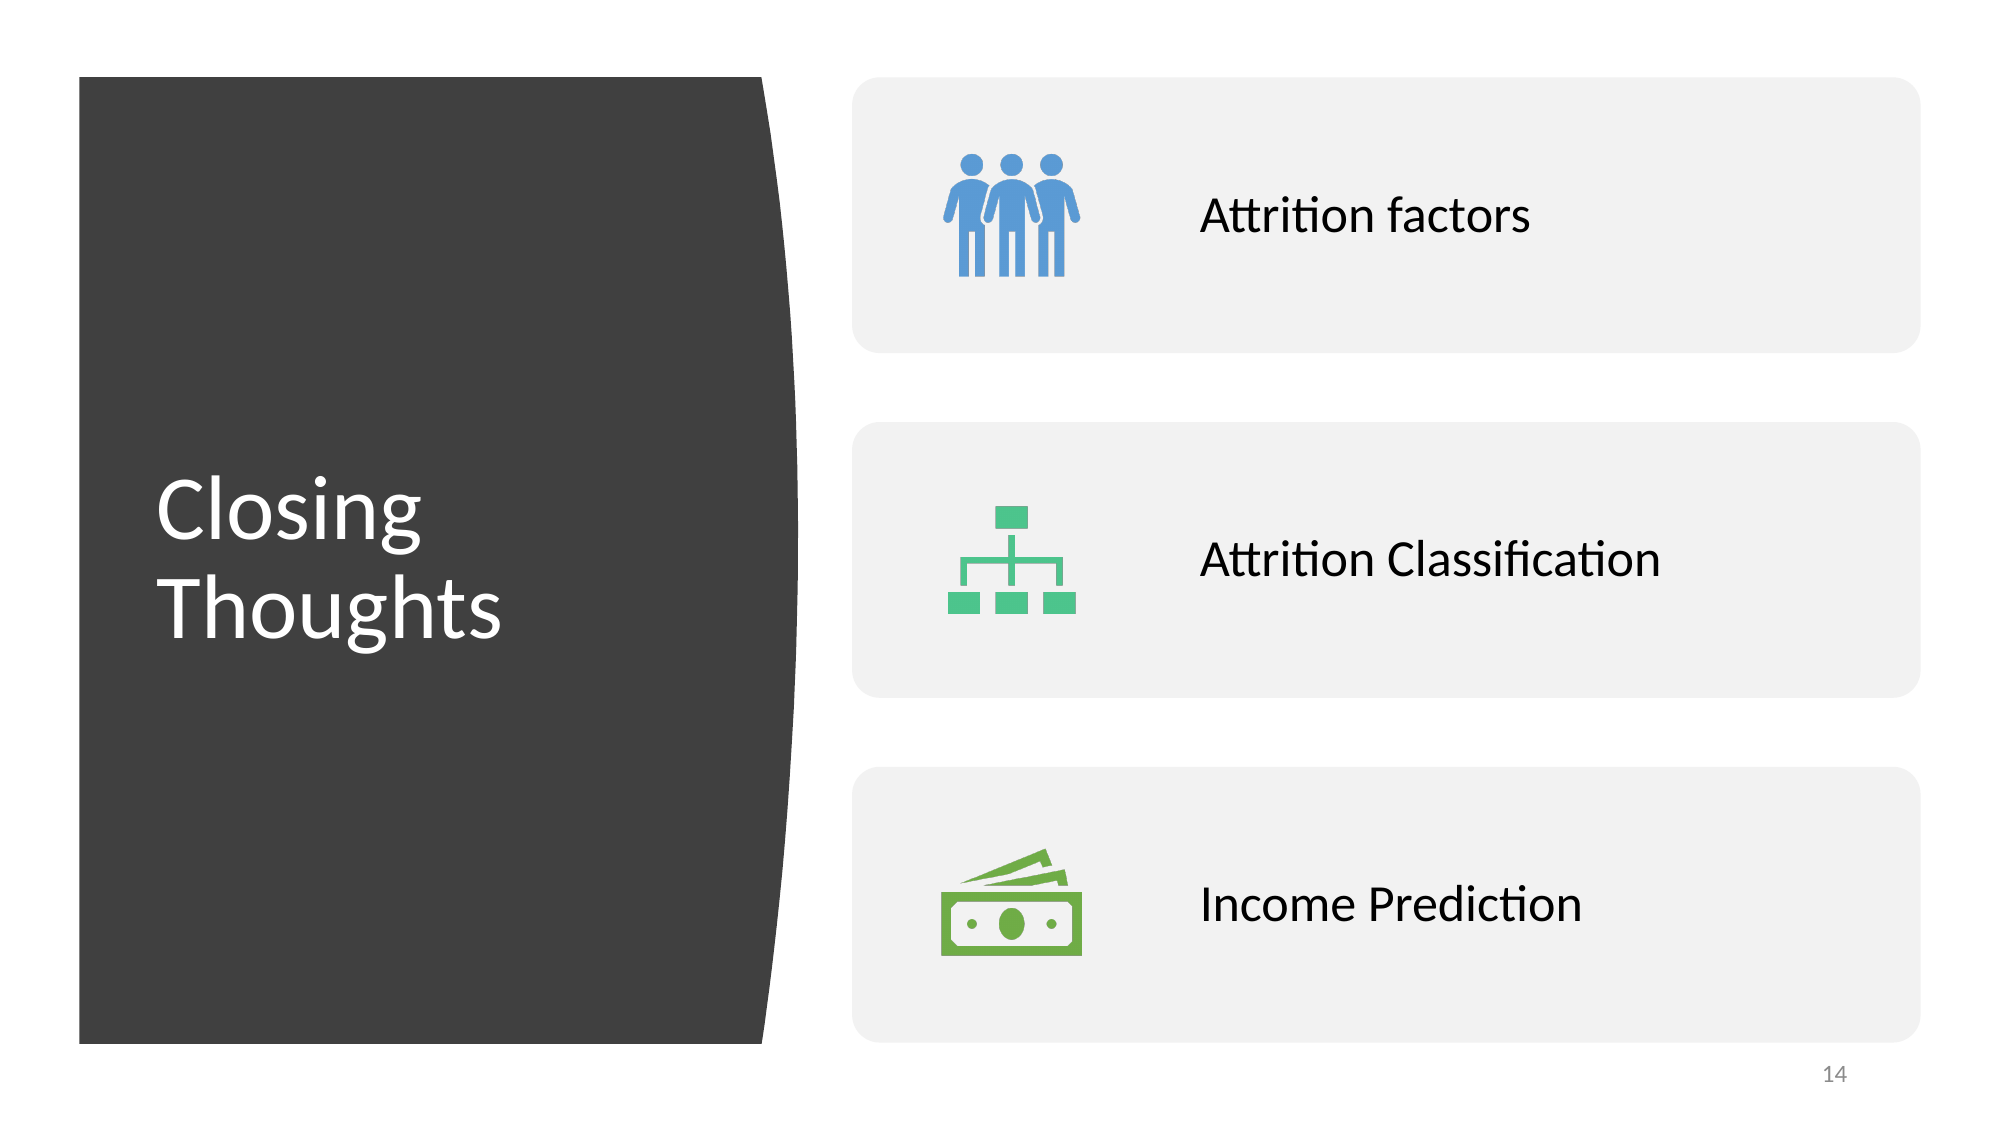

Attrition factors
Attrition Classification
Income Prediction

# Closing Thoughts
14